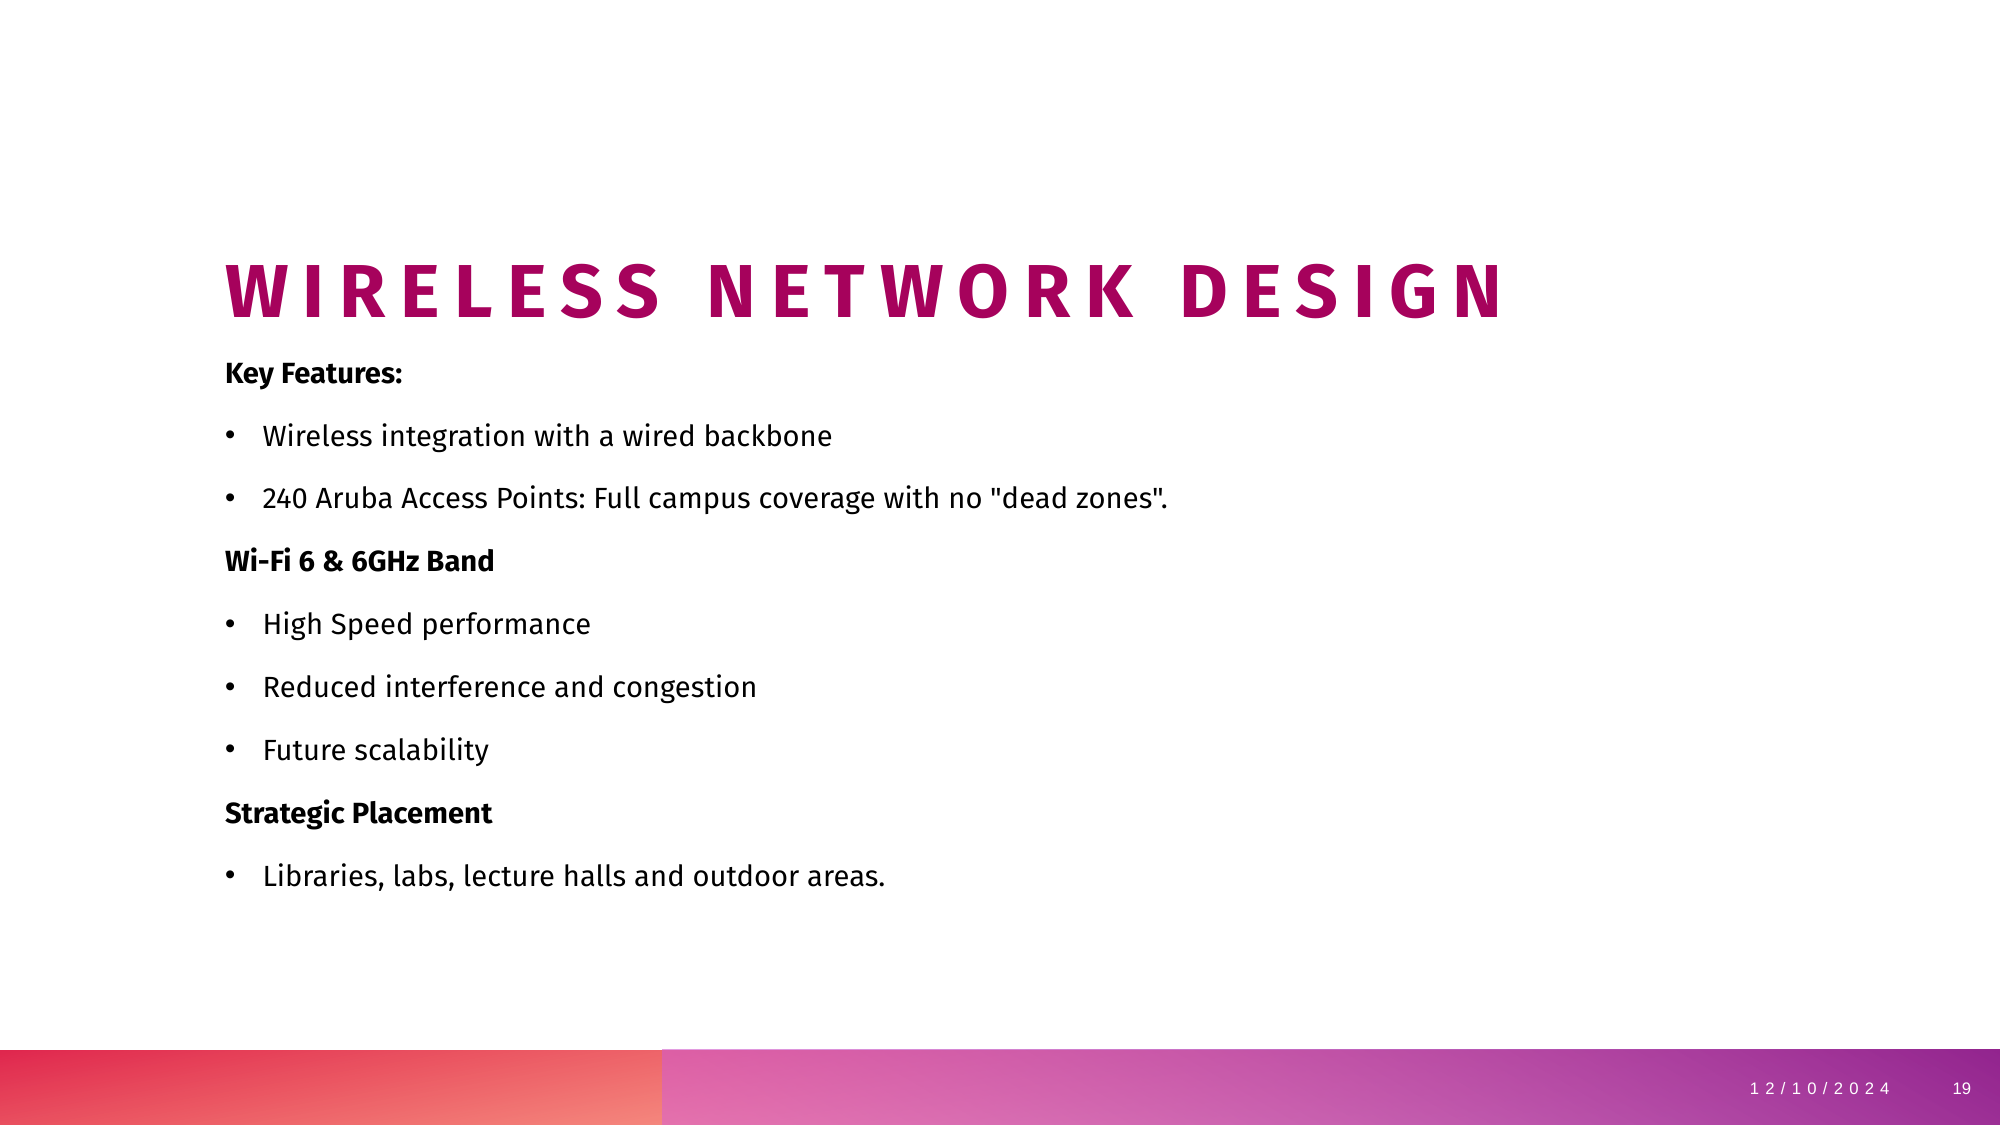

# Wireless Network Design

Key Features:
Wireless integration with a wired backbone
240 Aruba Access Points: Full campus coverage with no "dead zones".
Wi-Fi 6 & 6GHz Band
High Speed performance
Reduced interference and congestion
Future scalability
Strategic Placement
Libraries, labs, lecture halls and outdoor areas.
19
12/10/2024